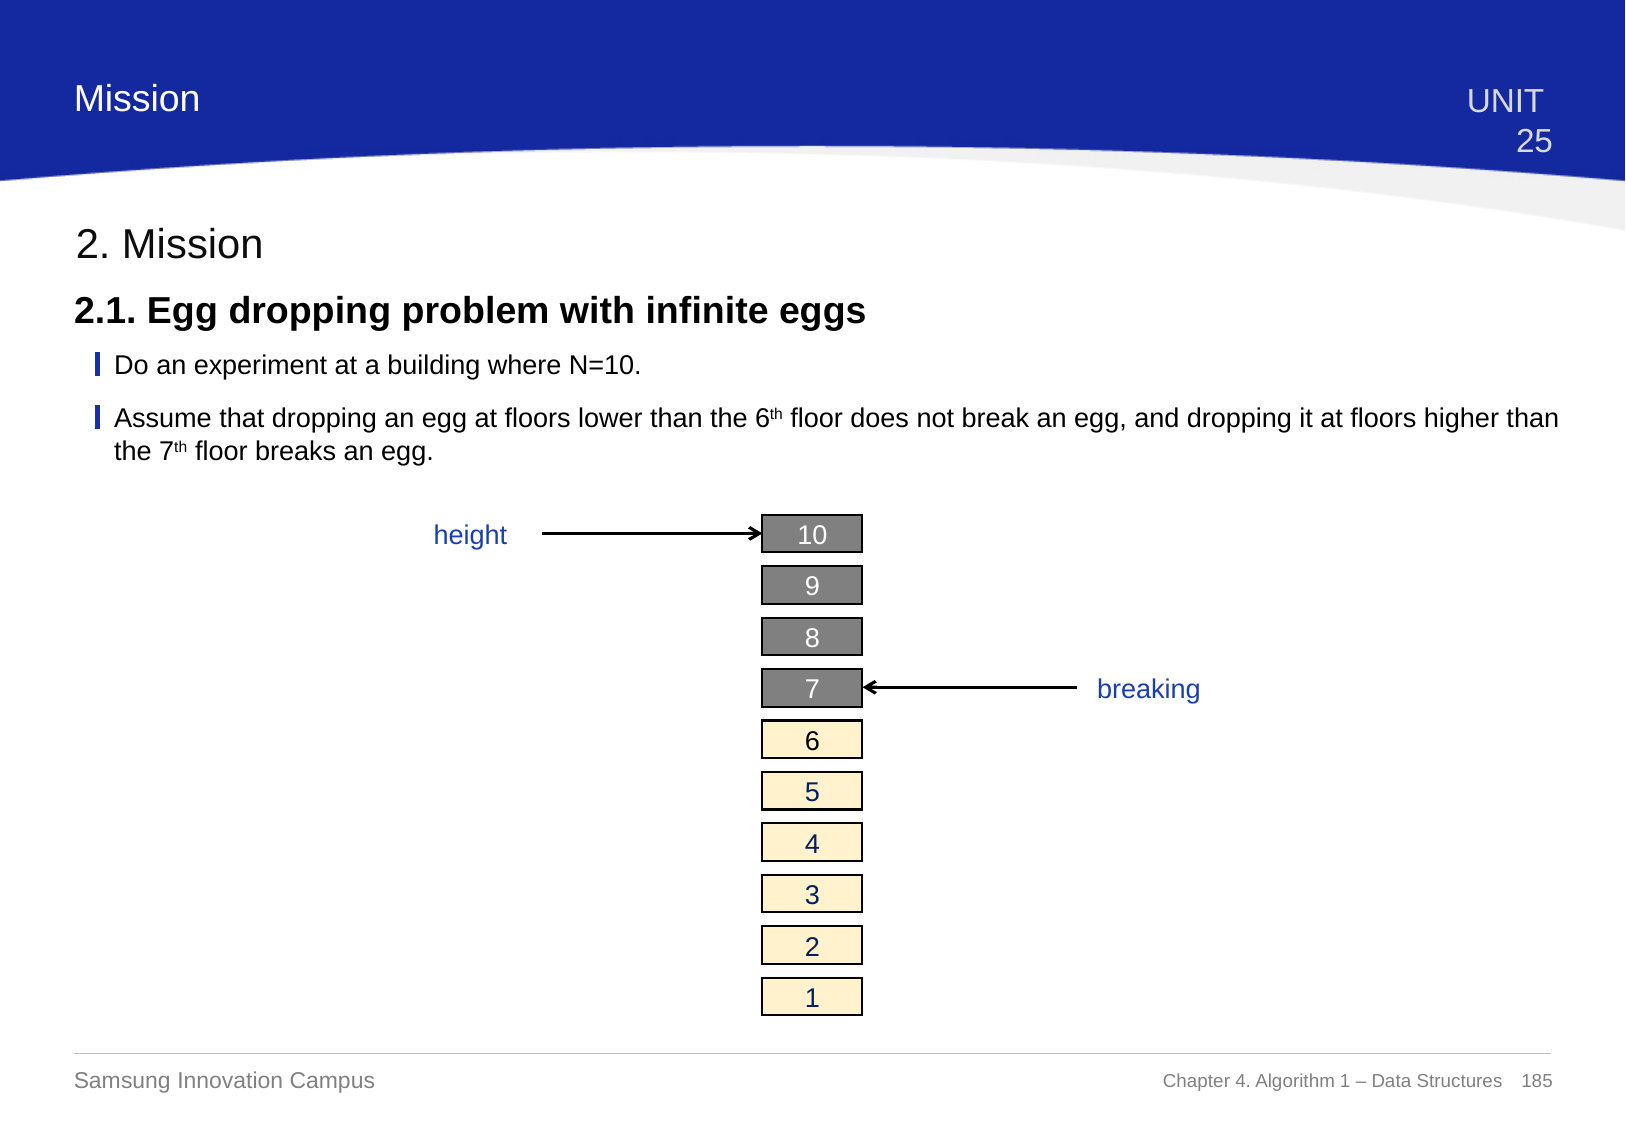

Mission
UNIT  25
2. Mission
2.1. Egg dropping problem with infinite eggs
Do an experiment at a building where N=10.
Assume that dropping an egg at floors lower than the 6th floor does not break an egg, and dropping it at floors higher than the 7th floor breaks an egg.
height
10
9
8
breaking
7
6
5
4
3
2
1